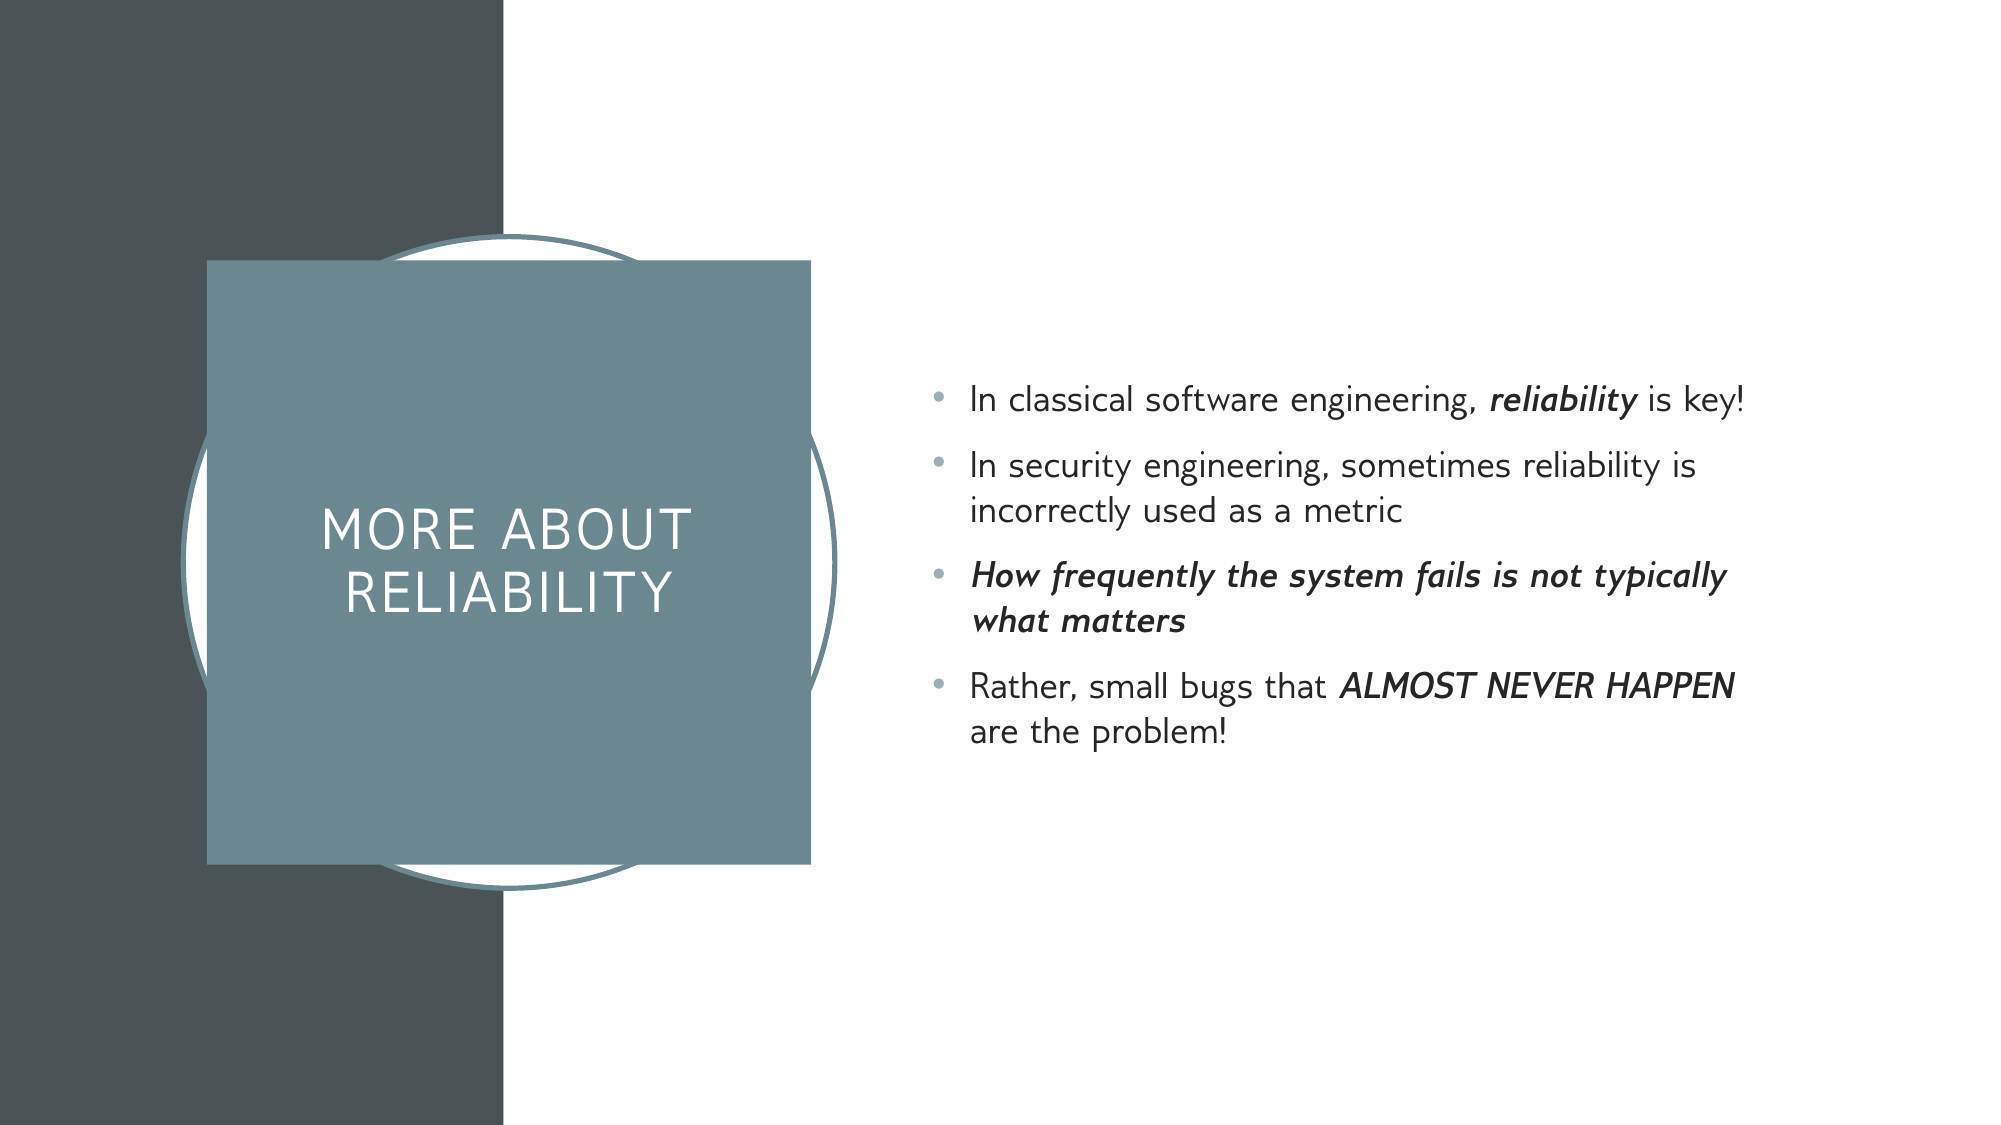

In classical software engineering, reliability is key!
In security engineering, sometimes reliability is incorrectly used as a metric
How frequently the system fails is not typically what matters
Rather, small bugs that ALMOST NEVER HAPPEN are the problem!

# More about Reliability